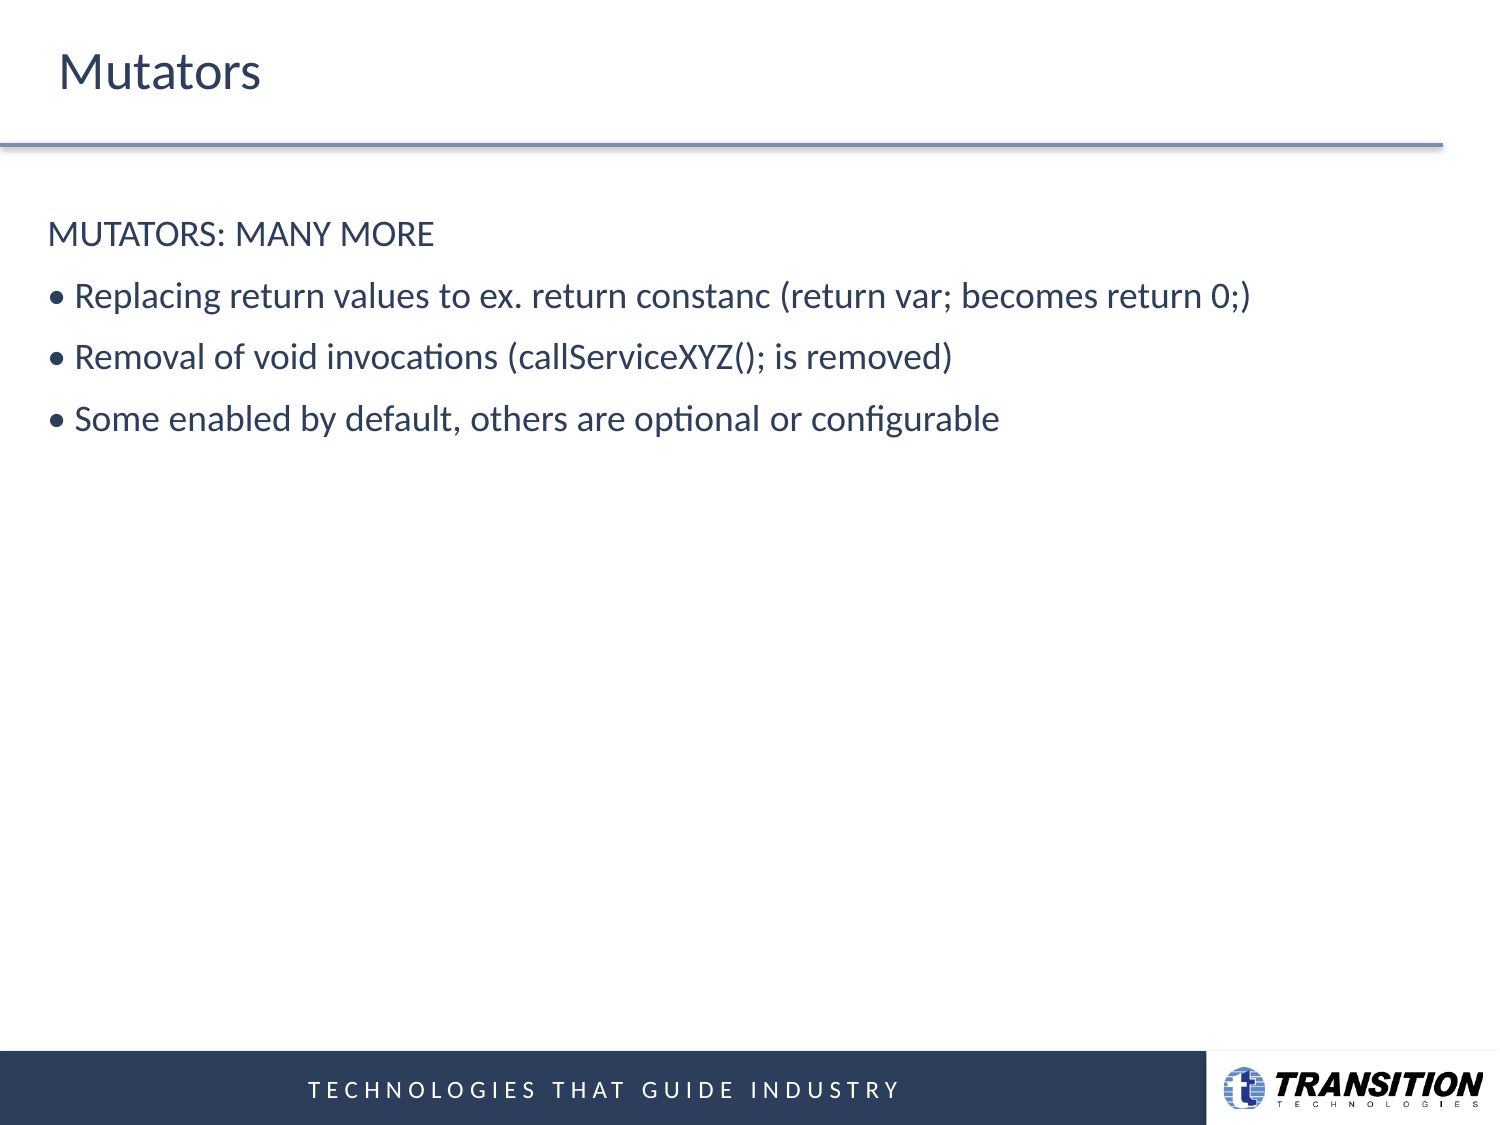

# Mutators
MUTATORS: MANY MORE
• Replacing return values to ex. return constanc (return var; becomes return 0;)
• Removal of void invocations (callServiceXYZ(); is removed)
• Some enabled by default, others are optional or configurable